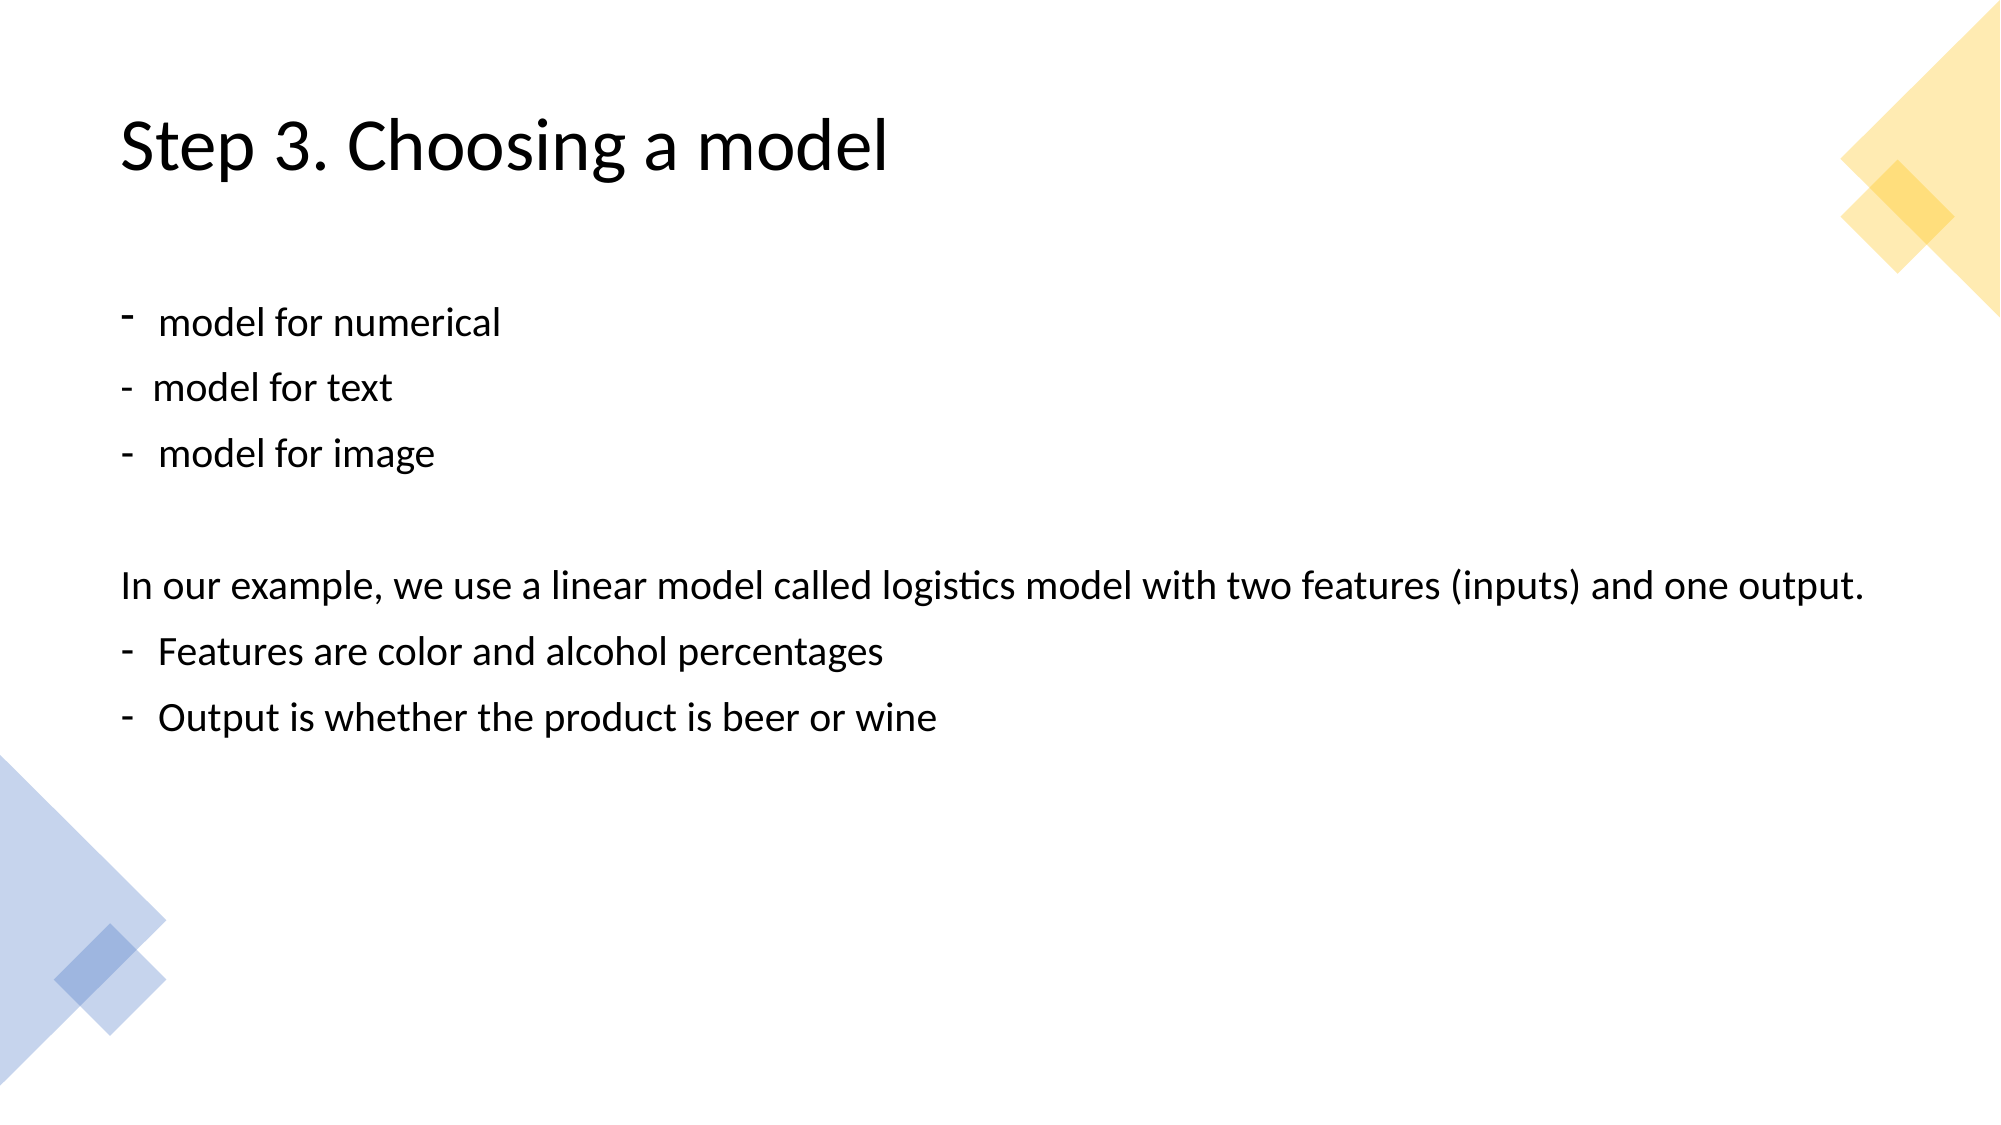

# Step 3. Choosing a model
model for numerical
-  model for text
model for image

In our example, we use a linear model called logistics model with two features (inputs) and one output.
Features are color and alcohol percentages
Output is whether the product is beer or wine